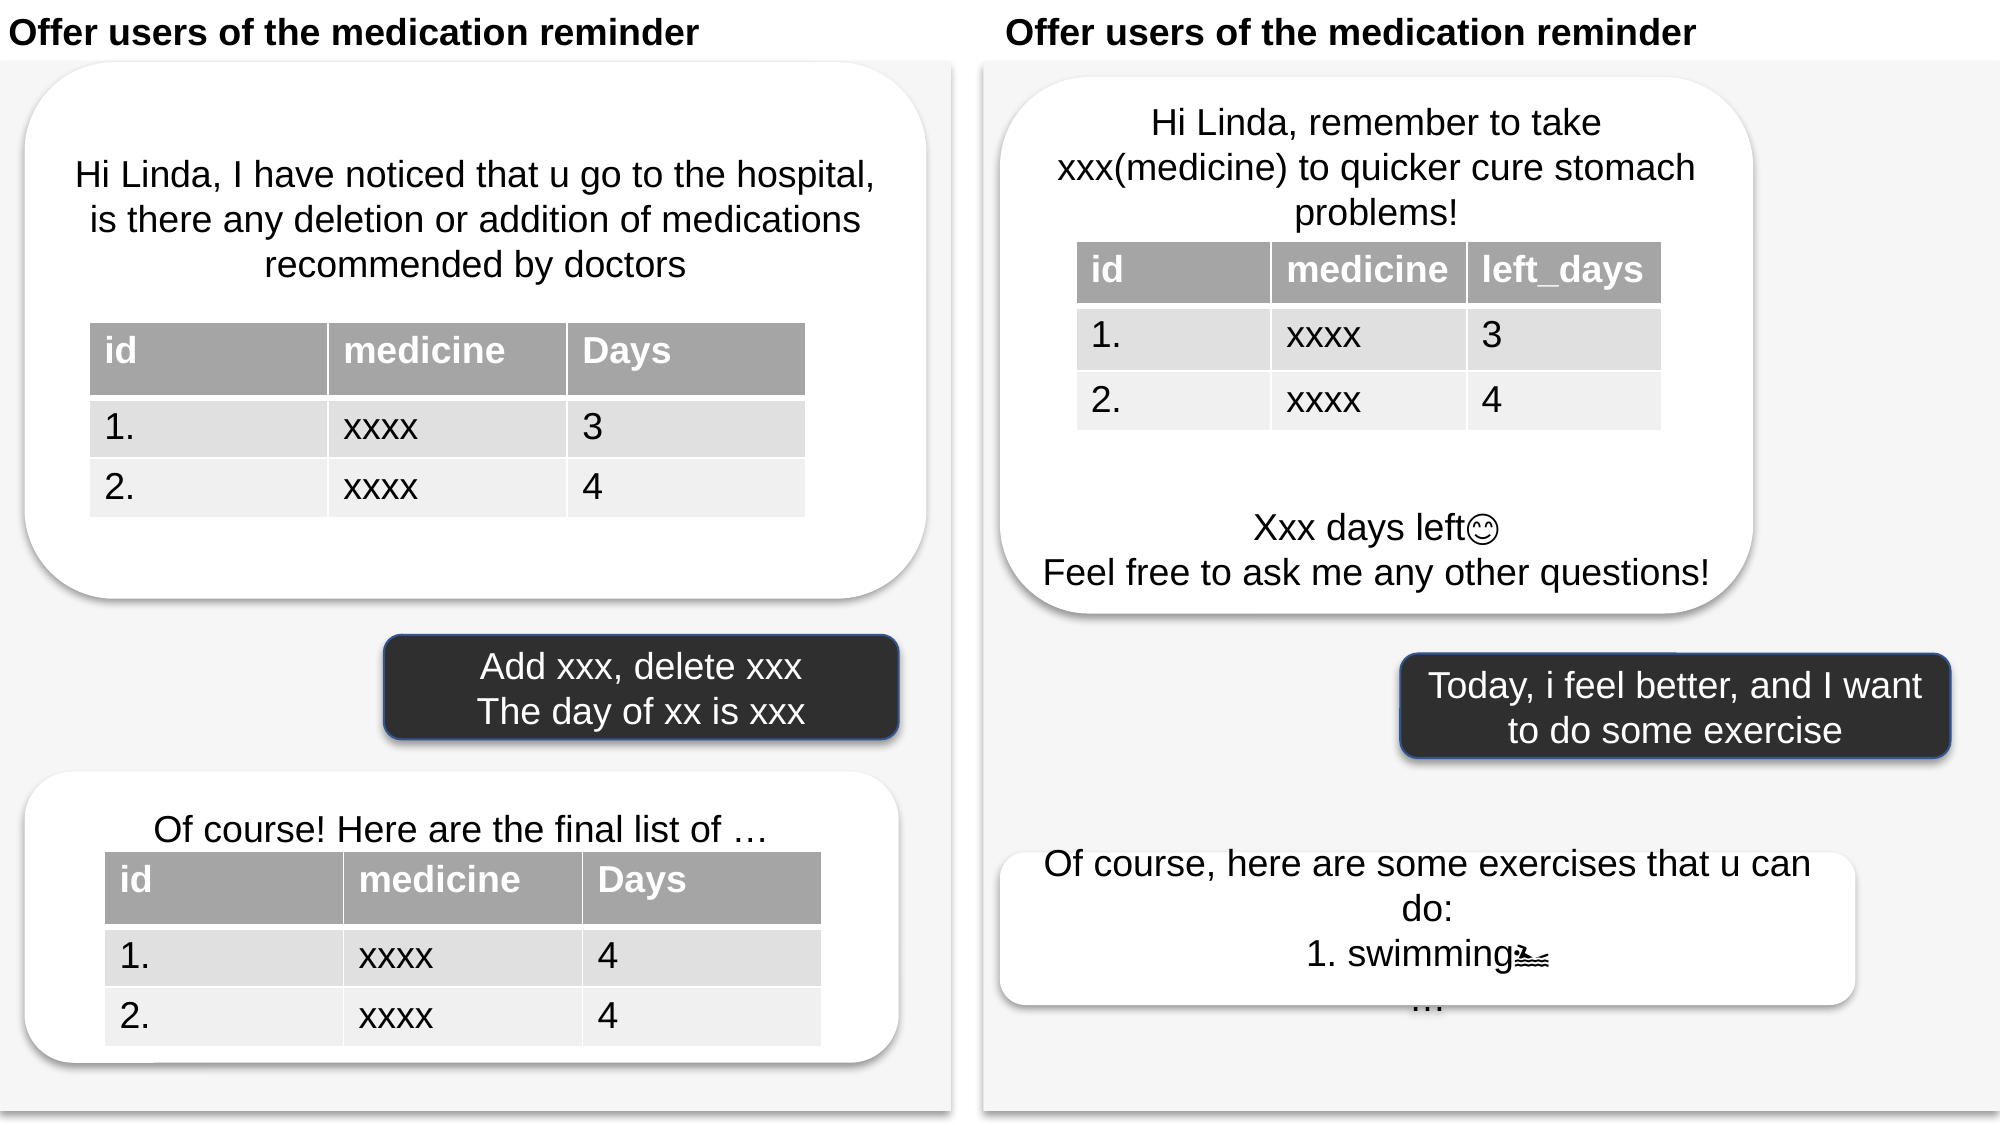

Offer users of the medication reminder
Offer users of the medication reminder

Hi Linda, I have noticed that u go to the hospital, is there any deletion or addition of medications recommended by doctors

Hi Linda, remember to take xxx(medicine) to quicker cure stomach problems!

Xxx days left😊
Feel free to ask me any other questions!
| id | medicine | left\_days |
| --- | --- | --- |
| 1. | xxxx | 3 |
| 2. | xxxx | 4 |
| id | medicine | Days |
| --- | --- | --- |
| 1. | xxxx | 3 |
| 2. | xxxx | 4 |
Add xxx, delete xxx
The day of xx is xxx
Today, i feel better, and I want to do some exercise
Of course! Here are the final list of …

| id | medicine | Days |
| --- | --- | --- |
| 1. | xxxx | 4 |
| 2. | xxxx | 4 |
Of course, here are some exercises that u can do:
1. swimming🏊
…